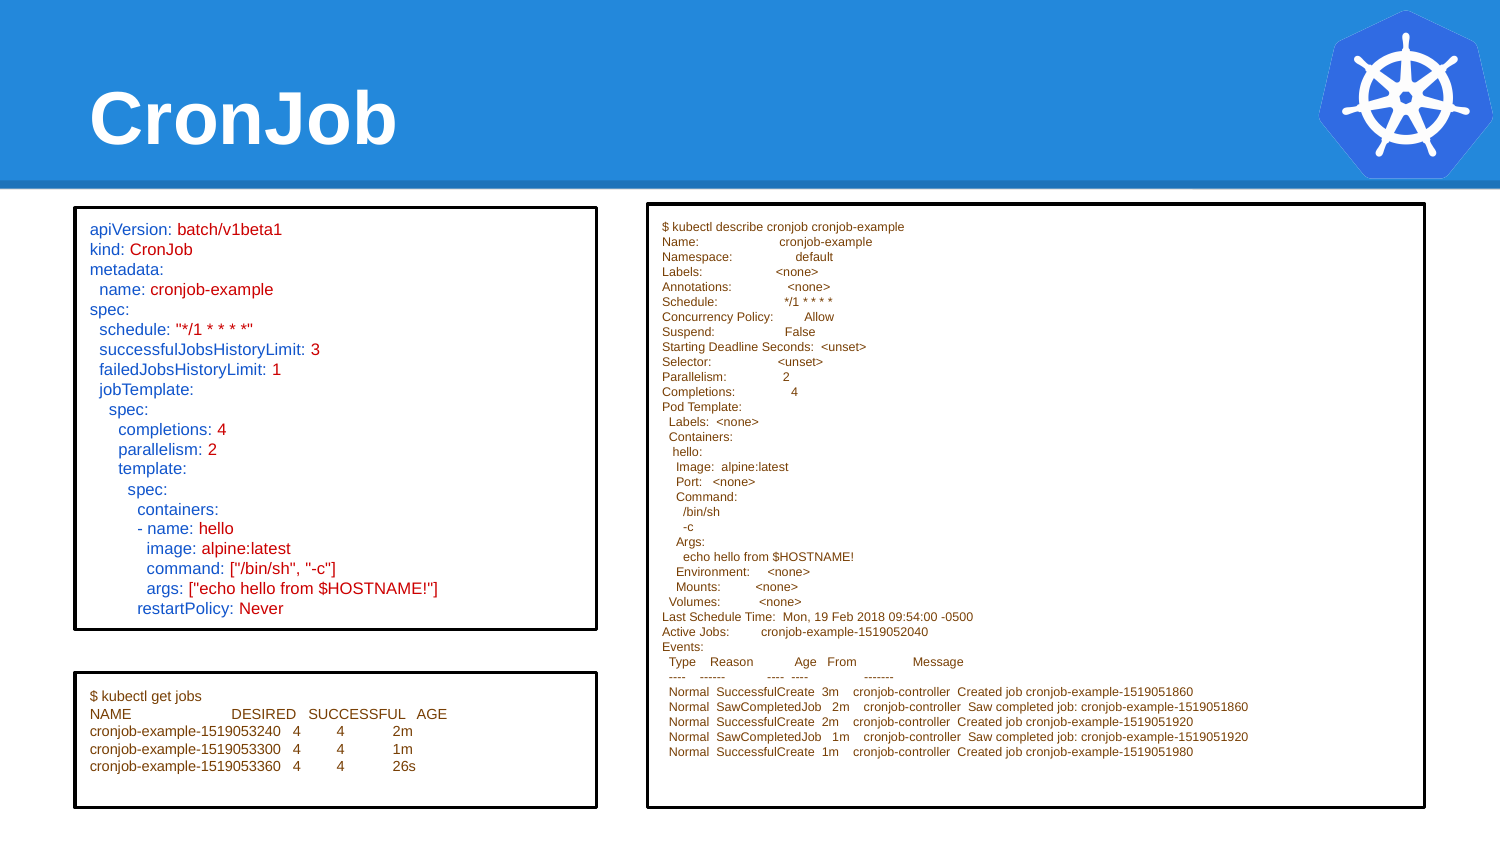

CronJob
$ kubectl describe cronjob cronjob-example
Name:                       cronjob-example
Namespace:                  default
Labels:                     <none>
Annotations:                <none>
Schedule:                   */1 * * * *
Concurrency Policy:         Allow
Suspend:                    False
Starting Deadline Seconds:  <unset>
Selector:                   <unset>
Parallelism:                2
Completions:                4
Pod Template:
  Labels:  <none>
  Containers:
   hello:
    Image:  alpine:latest
    Port:   <none>
    Command:
      /bin/sh
      -c
    Args:
      echo hello from $HOSTNAME!
    Environment:     <none>
    Mounts:          <none>
  Volumes:           <none>
Last Schedule Time:  Mon, 19 Feb 2018 09:54:00 -0500
Active Jobs:         cronjob-example-1519052040
Events:
  Type    Reason            Age   From                Message
  ----    ------            ----  ----                -------
  Normal  SuccessfulCreate  3m    cronjob-controller  Created job cronjob-example-1519051860
  Normal  SawCompletedJob   2m    cronjob-controller  Saw completed job: cronjob-example-1519051860
  Normal  SuccessfulCreate  2m    cronjob-controller  Created job cronjob-example-1519051920
  Normal  SawCompletedJob   1m    cronjob-controller  Saw completed job: cronjob-example-1519051920
  Normal  SuccessfulCreate  1m    cronjob-controller  Created job cronjob-example-1519051980

apiVersion: batch/v1beta1
kind: CronJob
metadata:
  name: cronjob-example
spec:
  schedule: "*/1 * * * *"
  successfulJobsHistoryLimit: 3
  failedJobsHistoryLimit: 1
  jobTemplate:
    spec:
      completions: 4
      parallelism: 2
      template:
        spec:
          containers:
          - name: hello
            image: alpine:latest
            command: ["/bin/sh", "-c"]
            args: ["echo hello from $HOSTNAME!"]
          restartPolicy: Never
$ kubectl get jobs
NAME                         DESIRED   SUCCESSFUL   AGE
cronjob-example-1519053240   4         4            2m
cronjob-example-1519053300   4         4            1m
cronjob-example-1519053360   4         4            26s